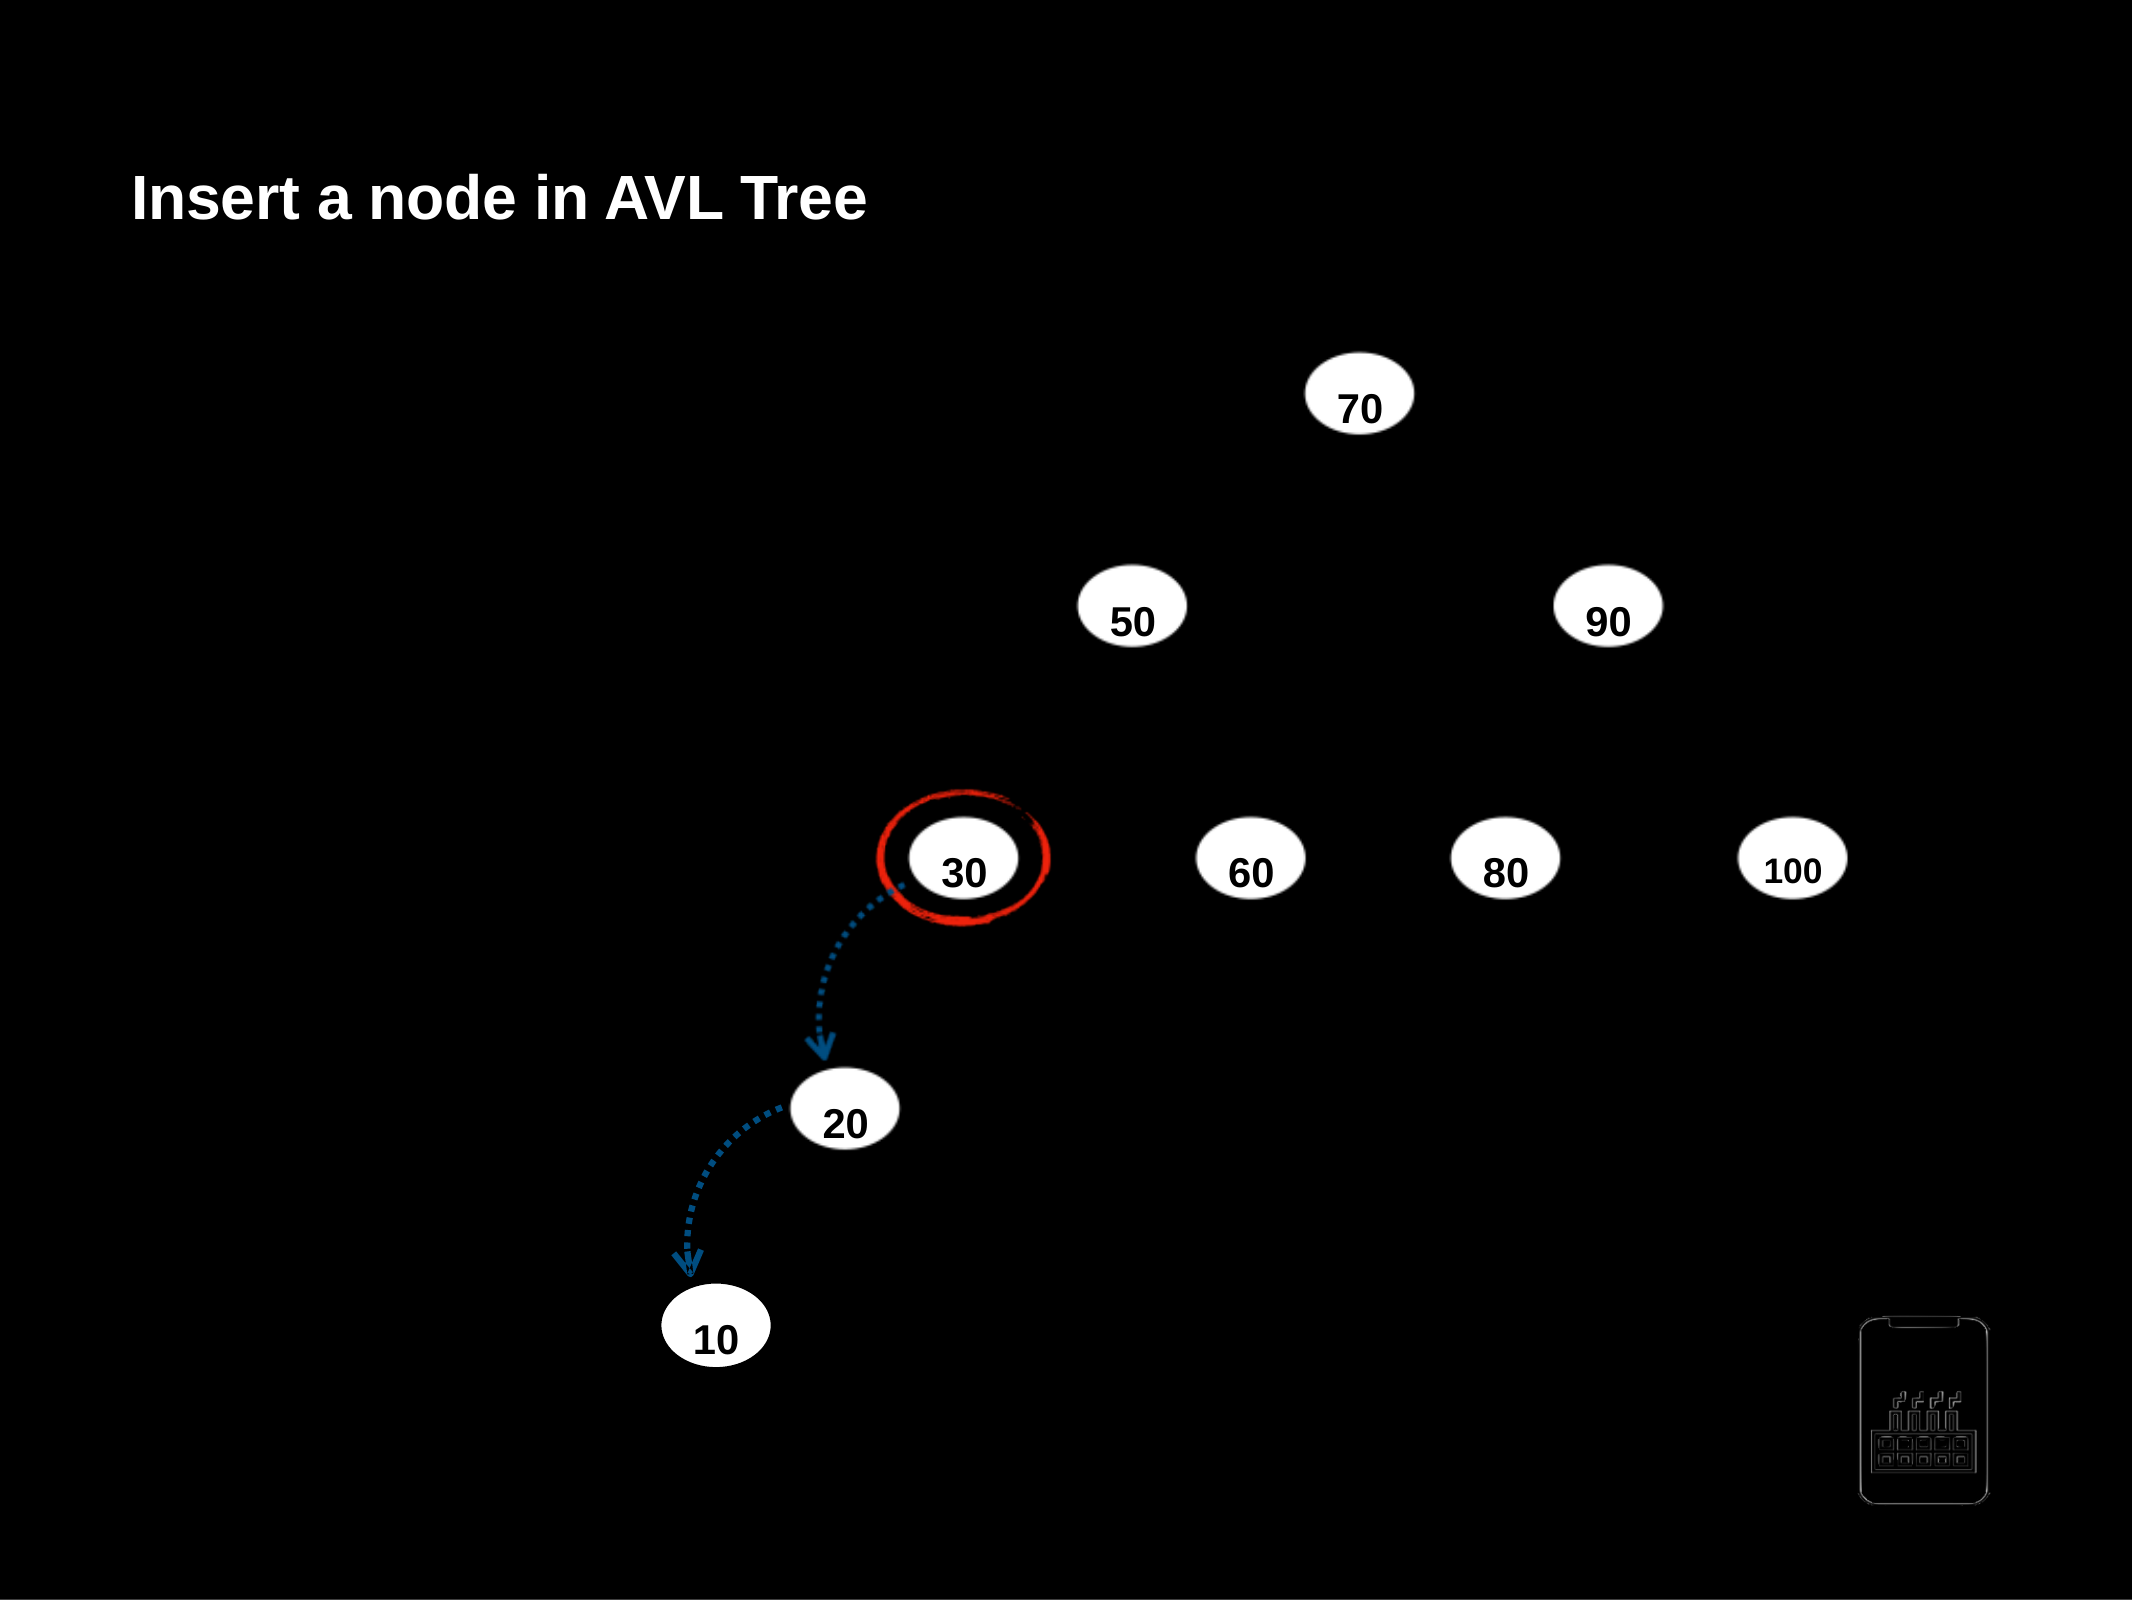

Insert a node in AVL Tree
Case 2 : Rotation is required
70
LL - left left condition
50
90

30
60
80
100
Left
20

Left

10
AppMillers
www.appmillers.com